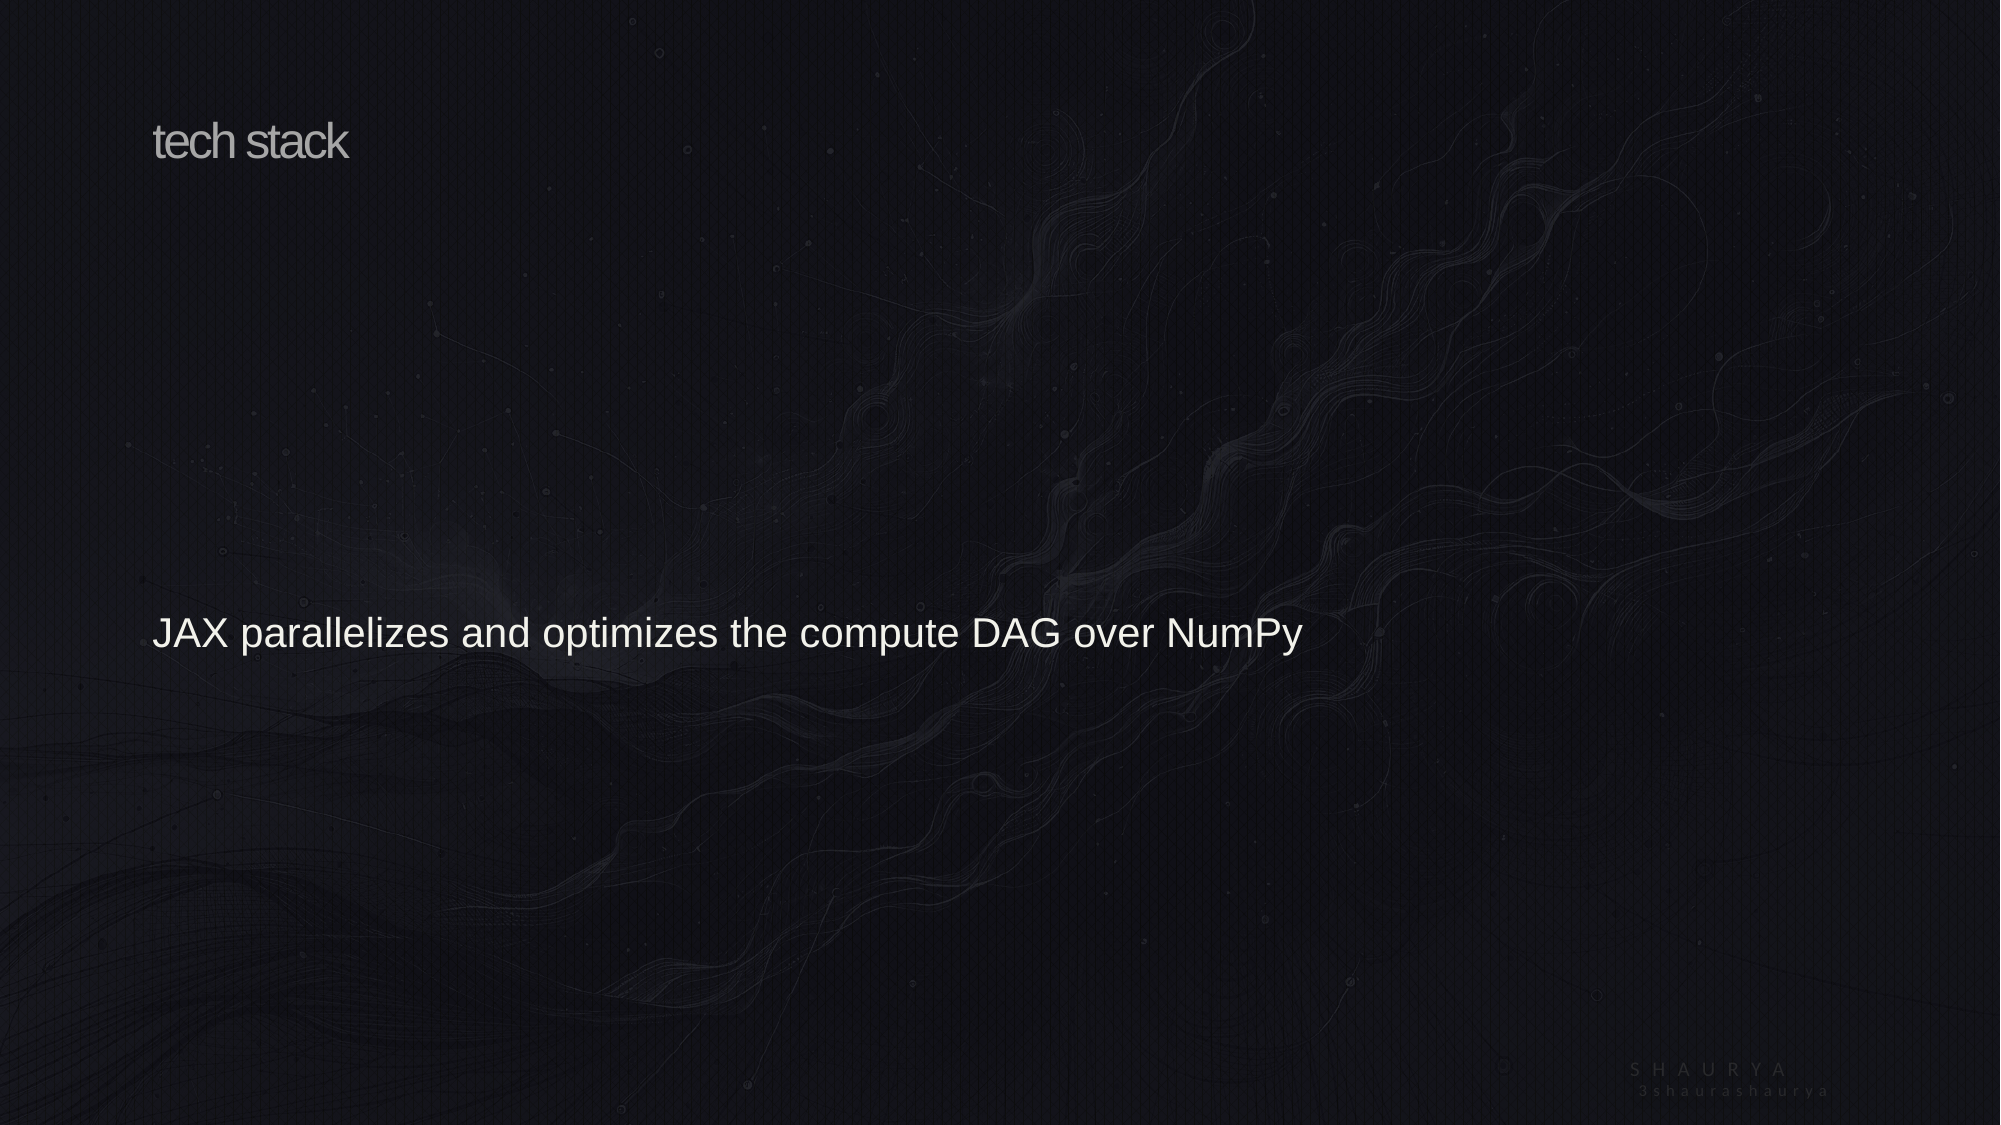

# tech stack
JAX parallelizes and optimizes the compute DAG over NumPy